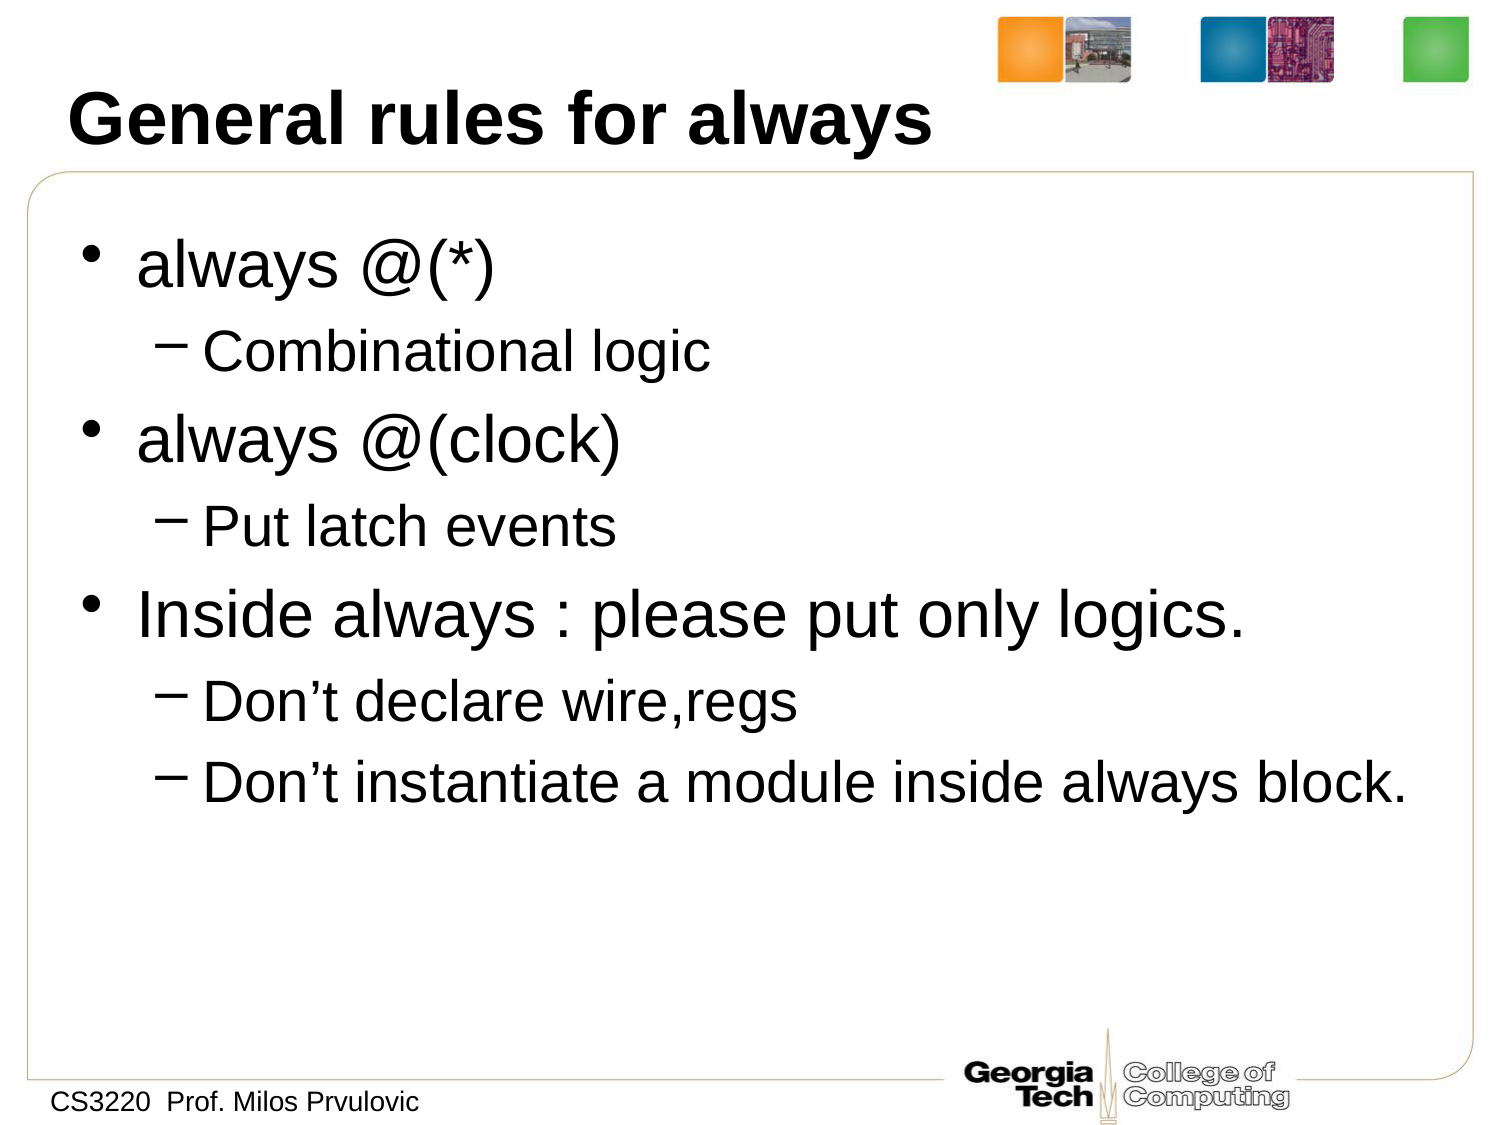

# General rules for always
always @(*)
Combinational logic
always @(clock)
Put latch events
Inside always : please put only logics.
Don’t declare wire,regs
Don’t instantiate a module inside always block.
CS3220  Prof. Milos Prvulovic